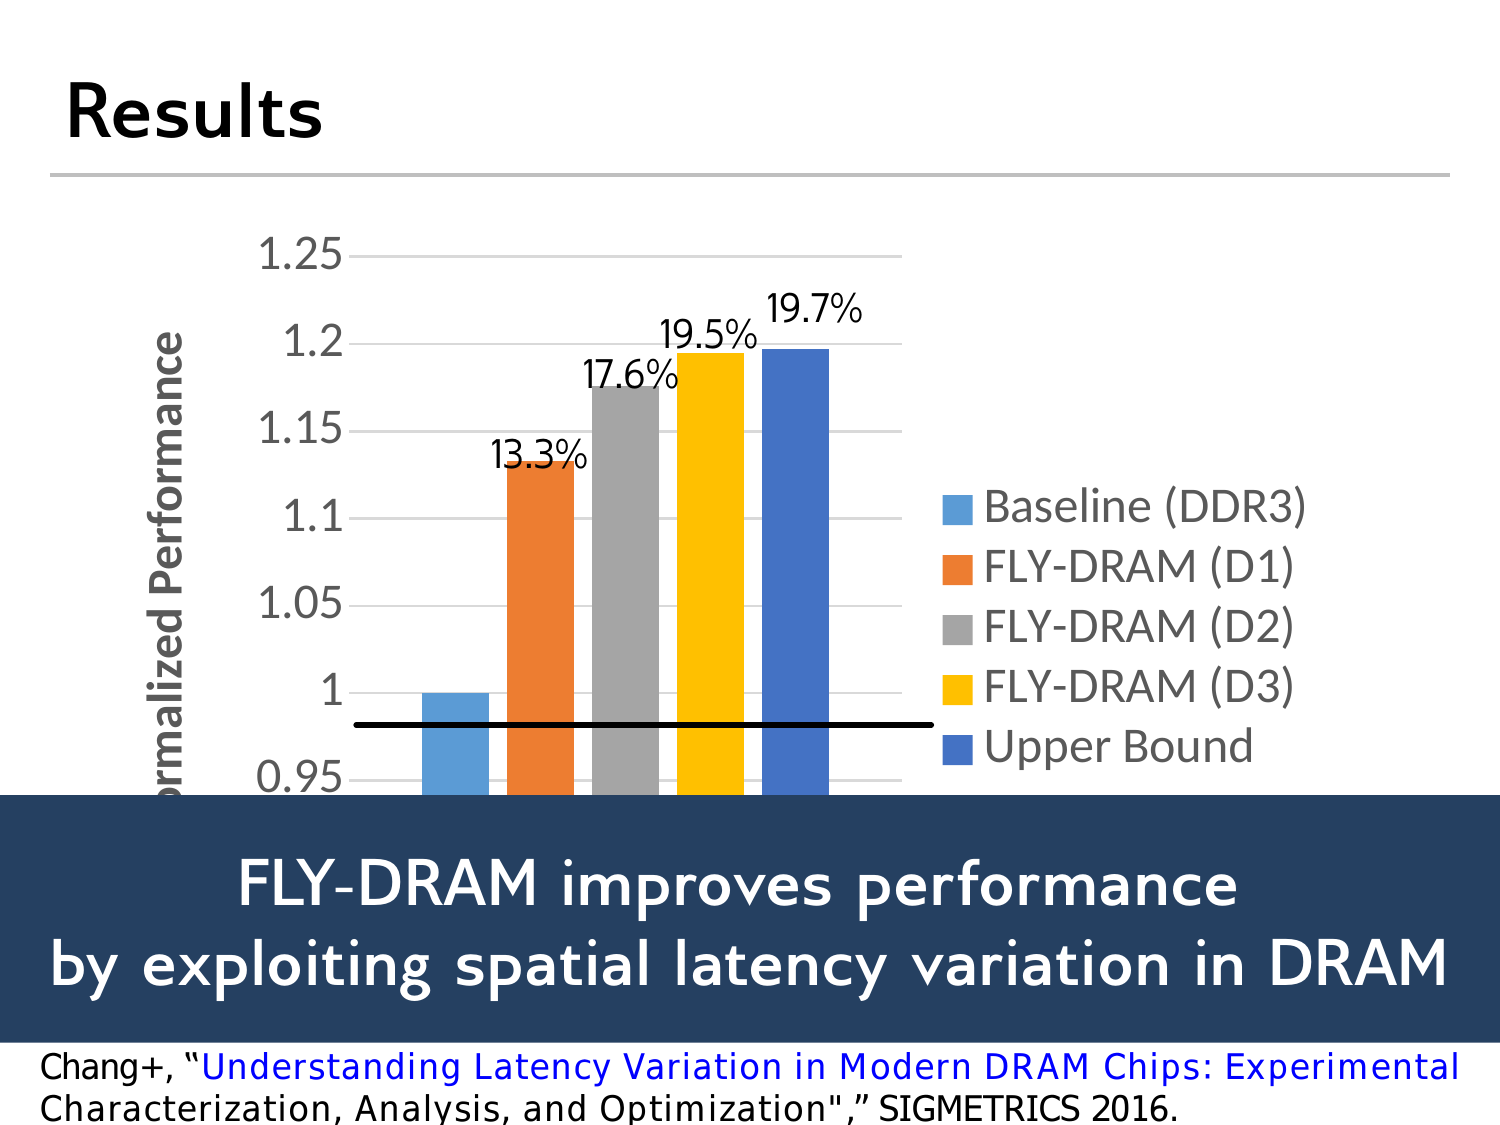

# Results

### Chart

| Category | Baseline (DDR3) | FLY-DRAM (D1) | FLY-DRAM (D2) | FLY-DRAM (D3) | Upper Bound |
|---|---|---|---|---|---|
|  | 1.0 | 1.133 | 1.176 | 1.195 | 1.197 |
19.7%
19.5%
17.6%
13.3%
FLY-DRAM improves performance
by exploiting spatial latency variation in DRAM
Chang+, “Understanding Latency Variation in Modern DRAM Chips: Experimental
Characterization, Analysis, and Optimization",” SIGMETRICS 2016.